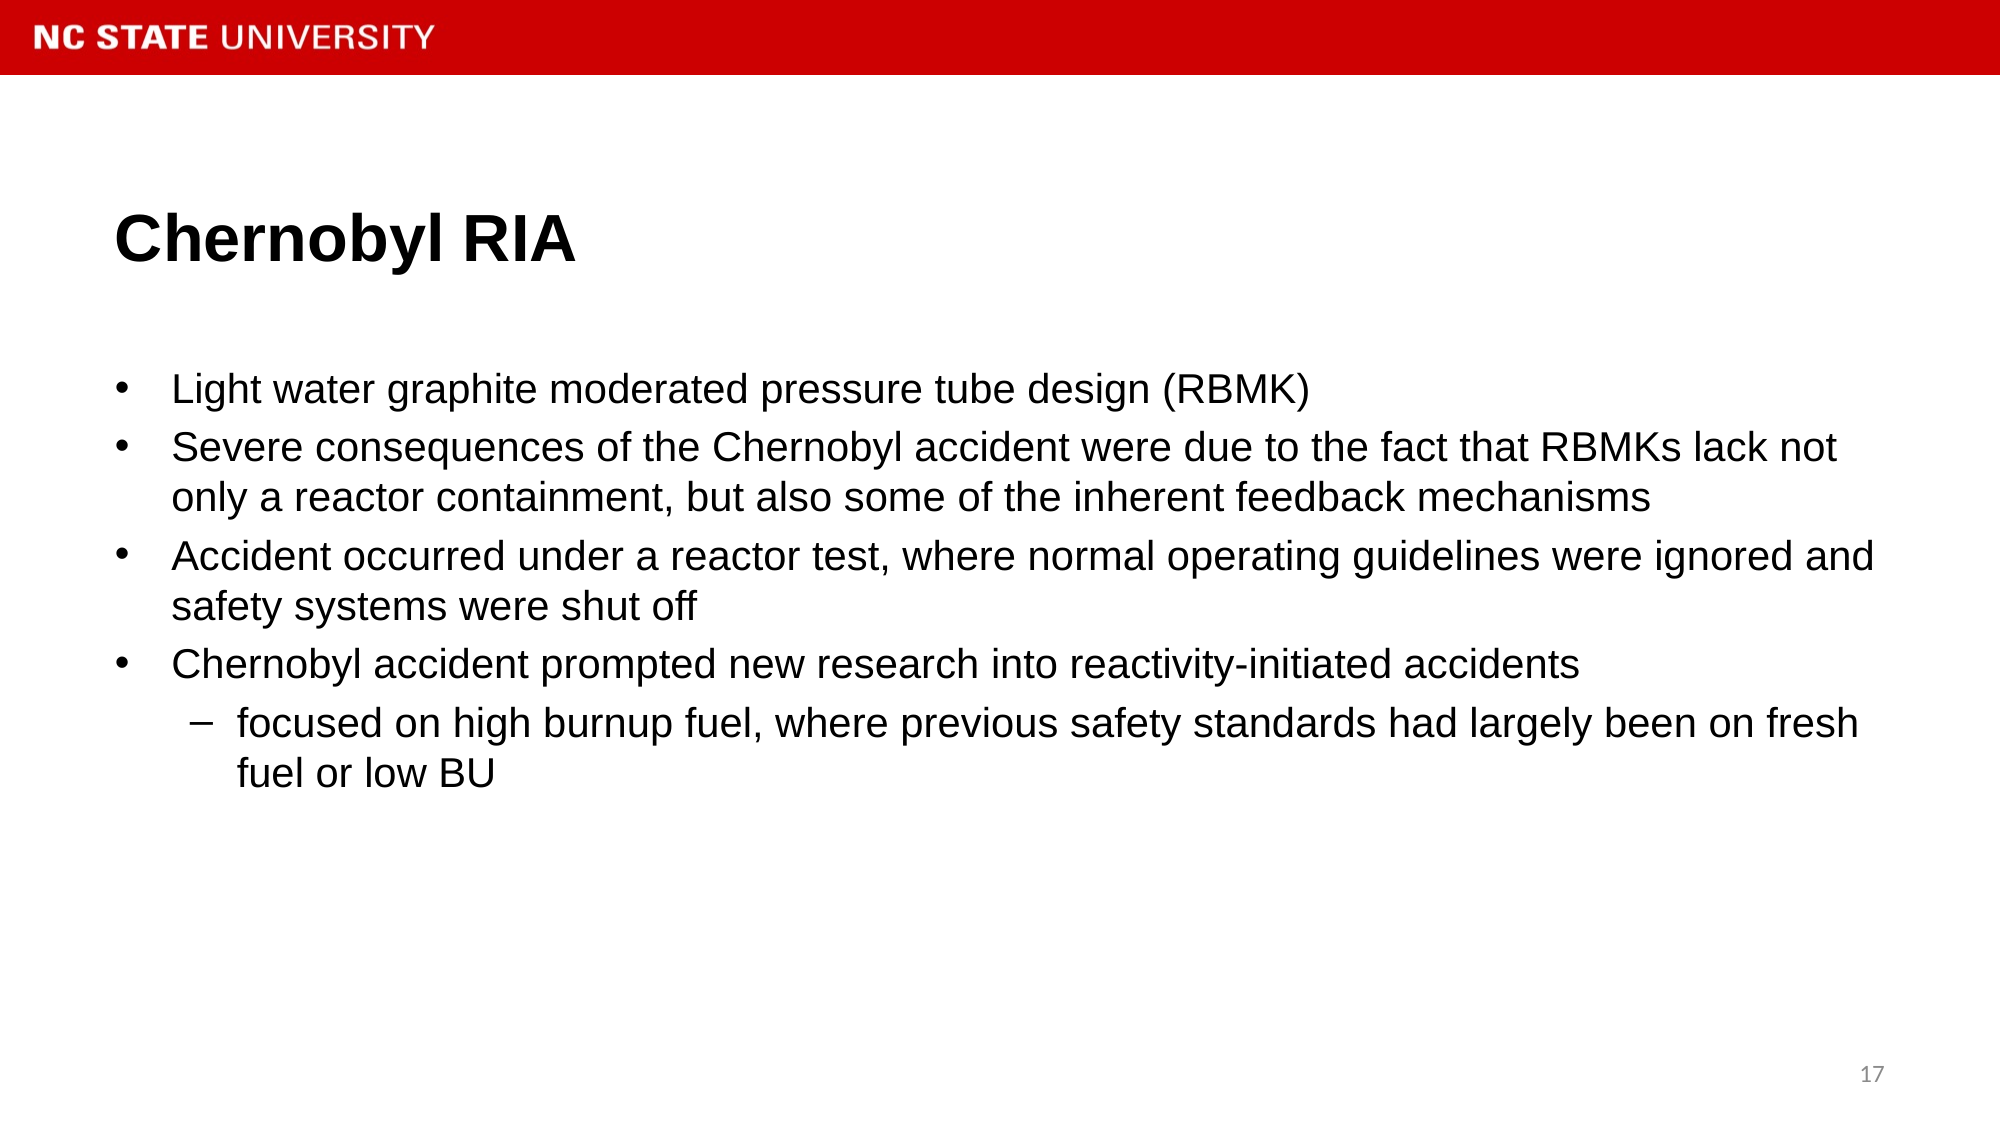

# Chernobyl RIA
Light water graphite moderated pressure tube design (RBMK)
Severe consequences of the Chernobyl accident were due to the fact that RBMKs lack not only a reactor containment, but also some of the inherent feedback mechanisms
Accident occurred under a reactor test, where normal operating guidelines were ignored and safety systems were shut off
Chernobyl accident prompted new research into reactivity-initiated accidents
focused on high burnup fuel, where previous safety standards had largely been on fresh fuel or low BU

17